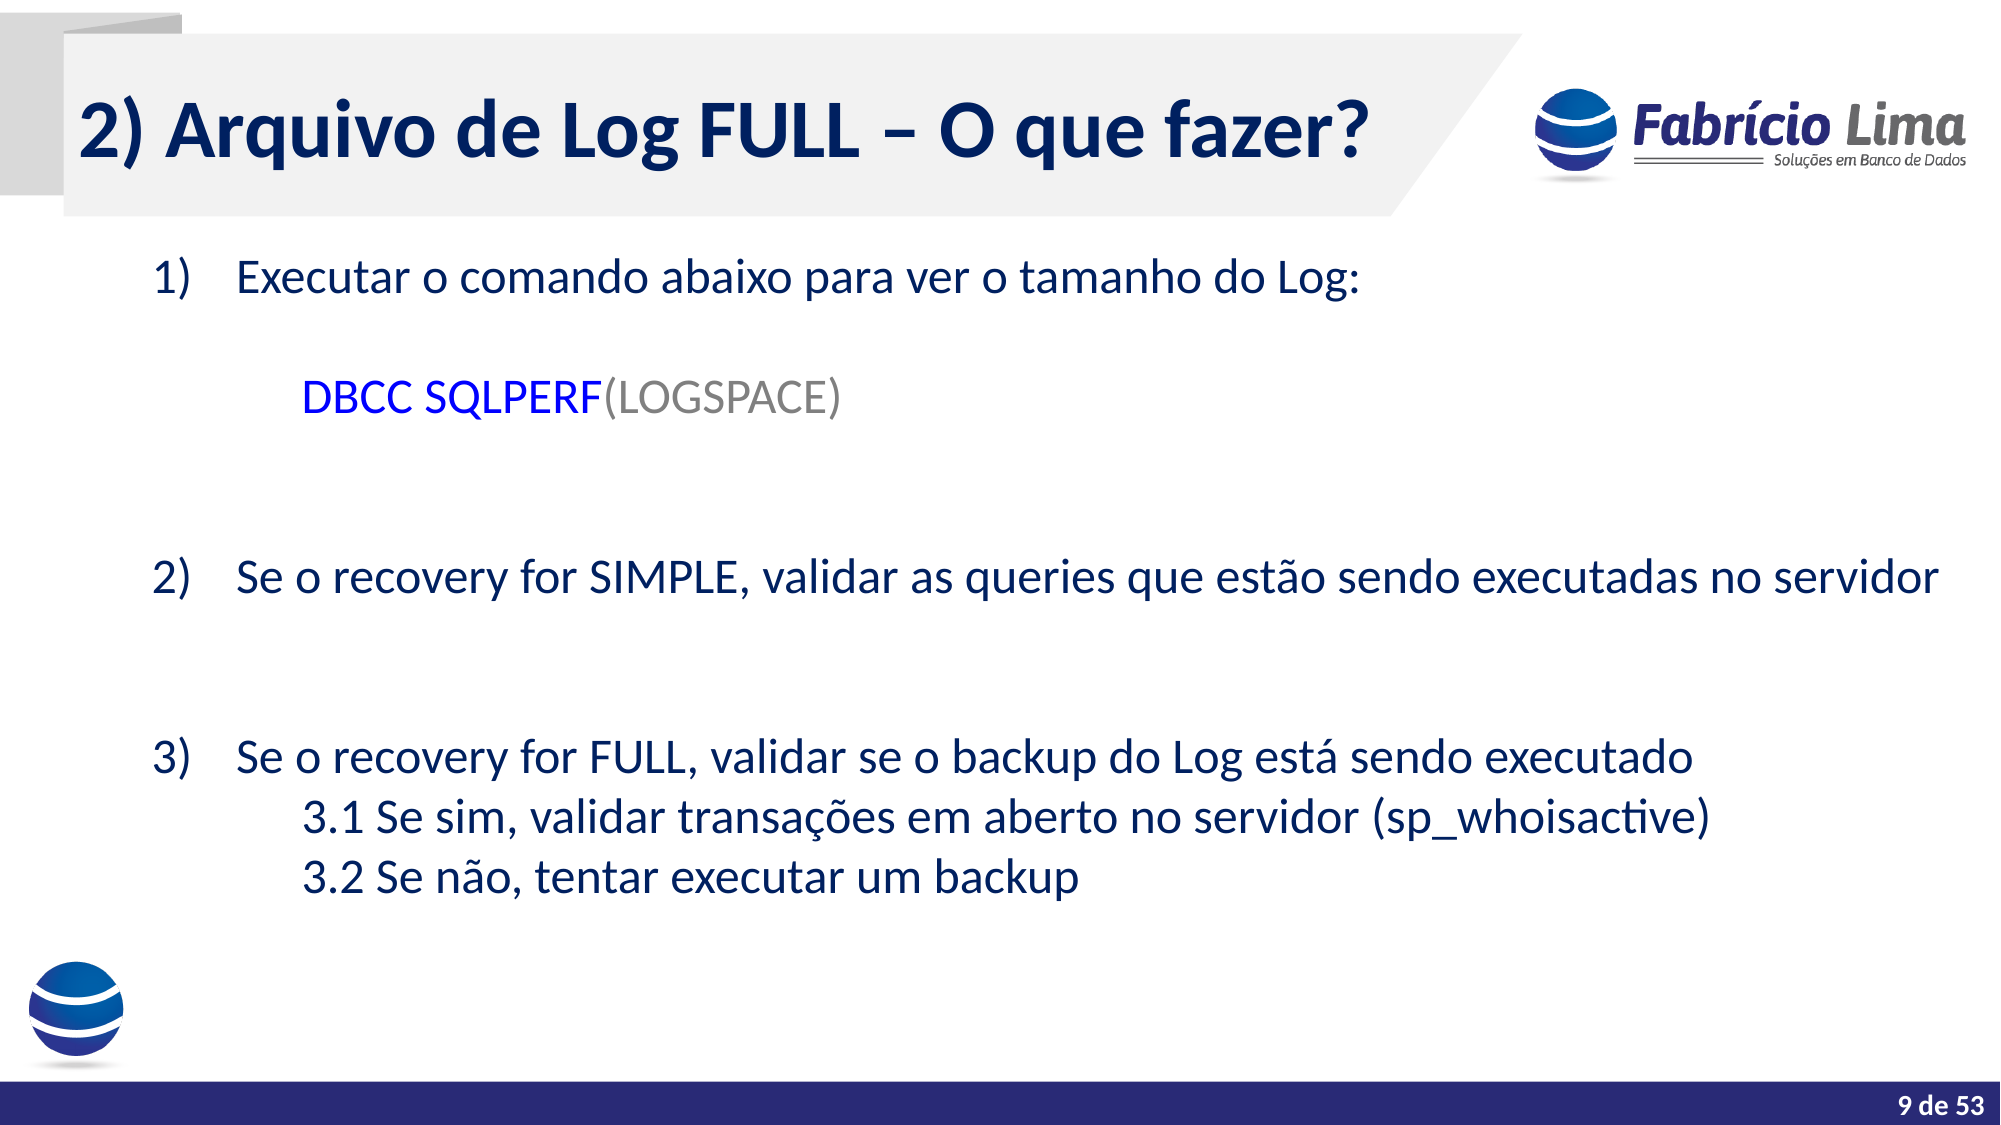

2) Arquivo de Log FULL – O que fazer?
Executar o comando abaixo para ver o tamanho do Log:

DBCC SQLPERF(LOGSPACE)

Se o recovery for SIMPLE, validar as queries que estão sendo executadas no servidor

Se o recovery for FULL, validar se o backup do Log está sendo executado
	3.1 Se sim, validar transações em aberto no servidor (sp_whoisactive)
	3.2 Se não, tentar executar um backup
9 de 53